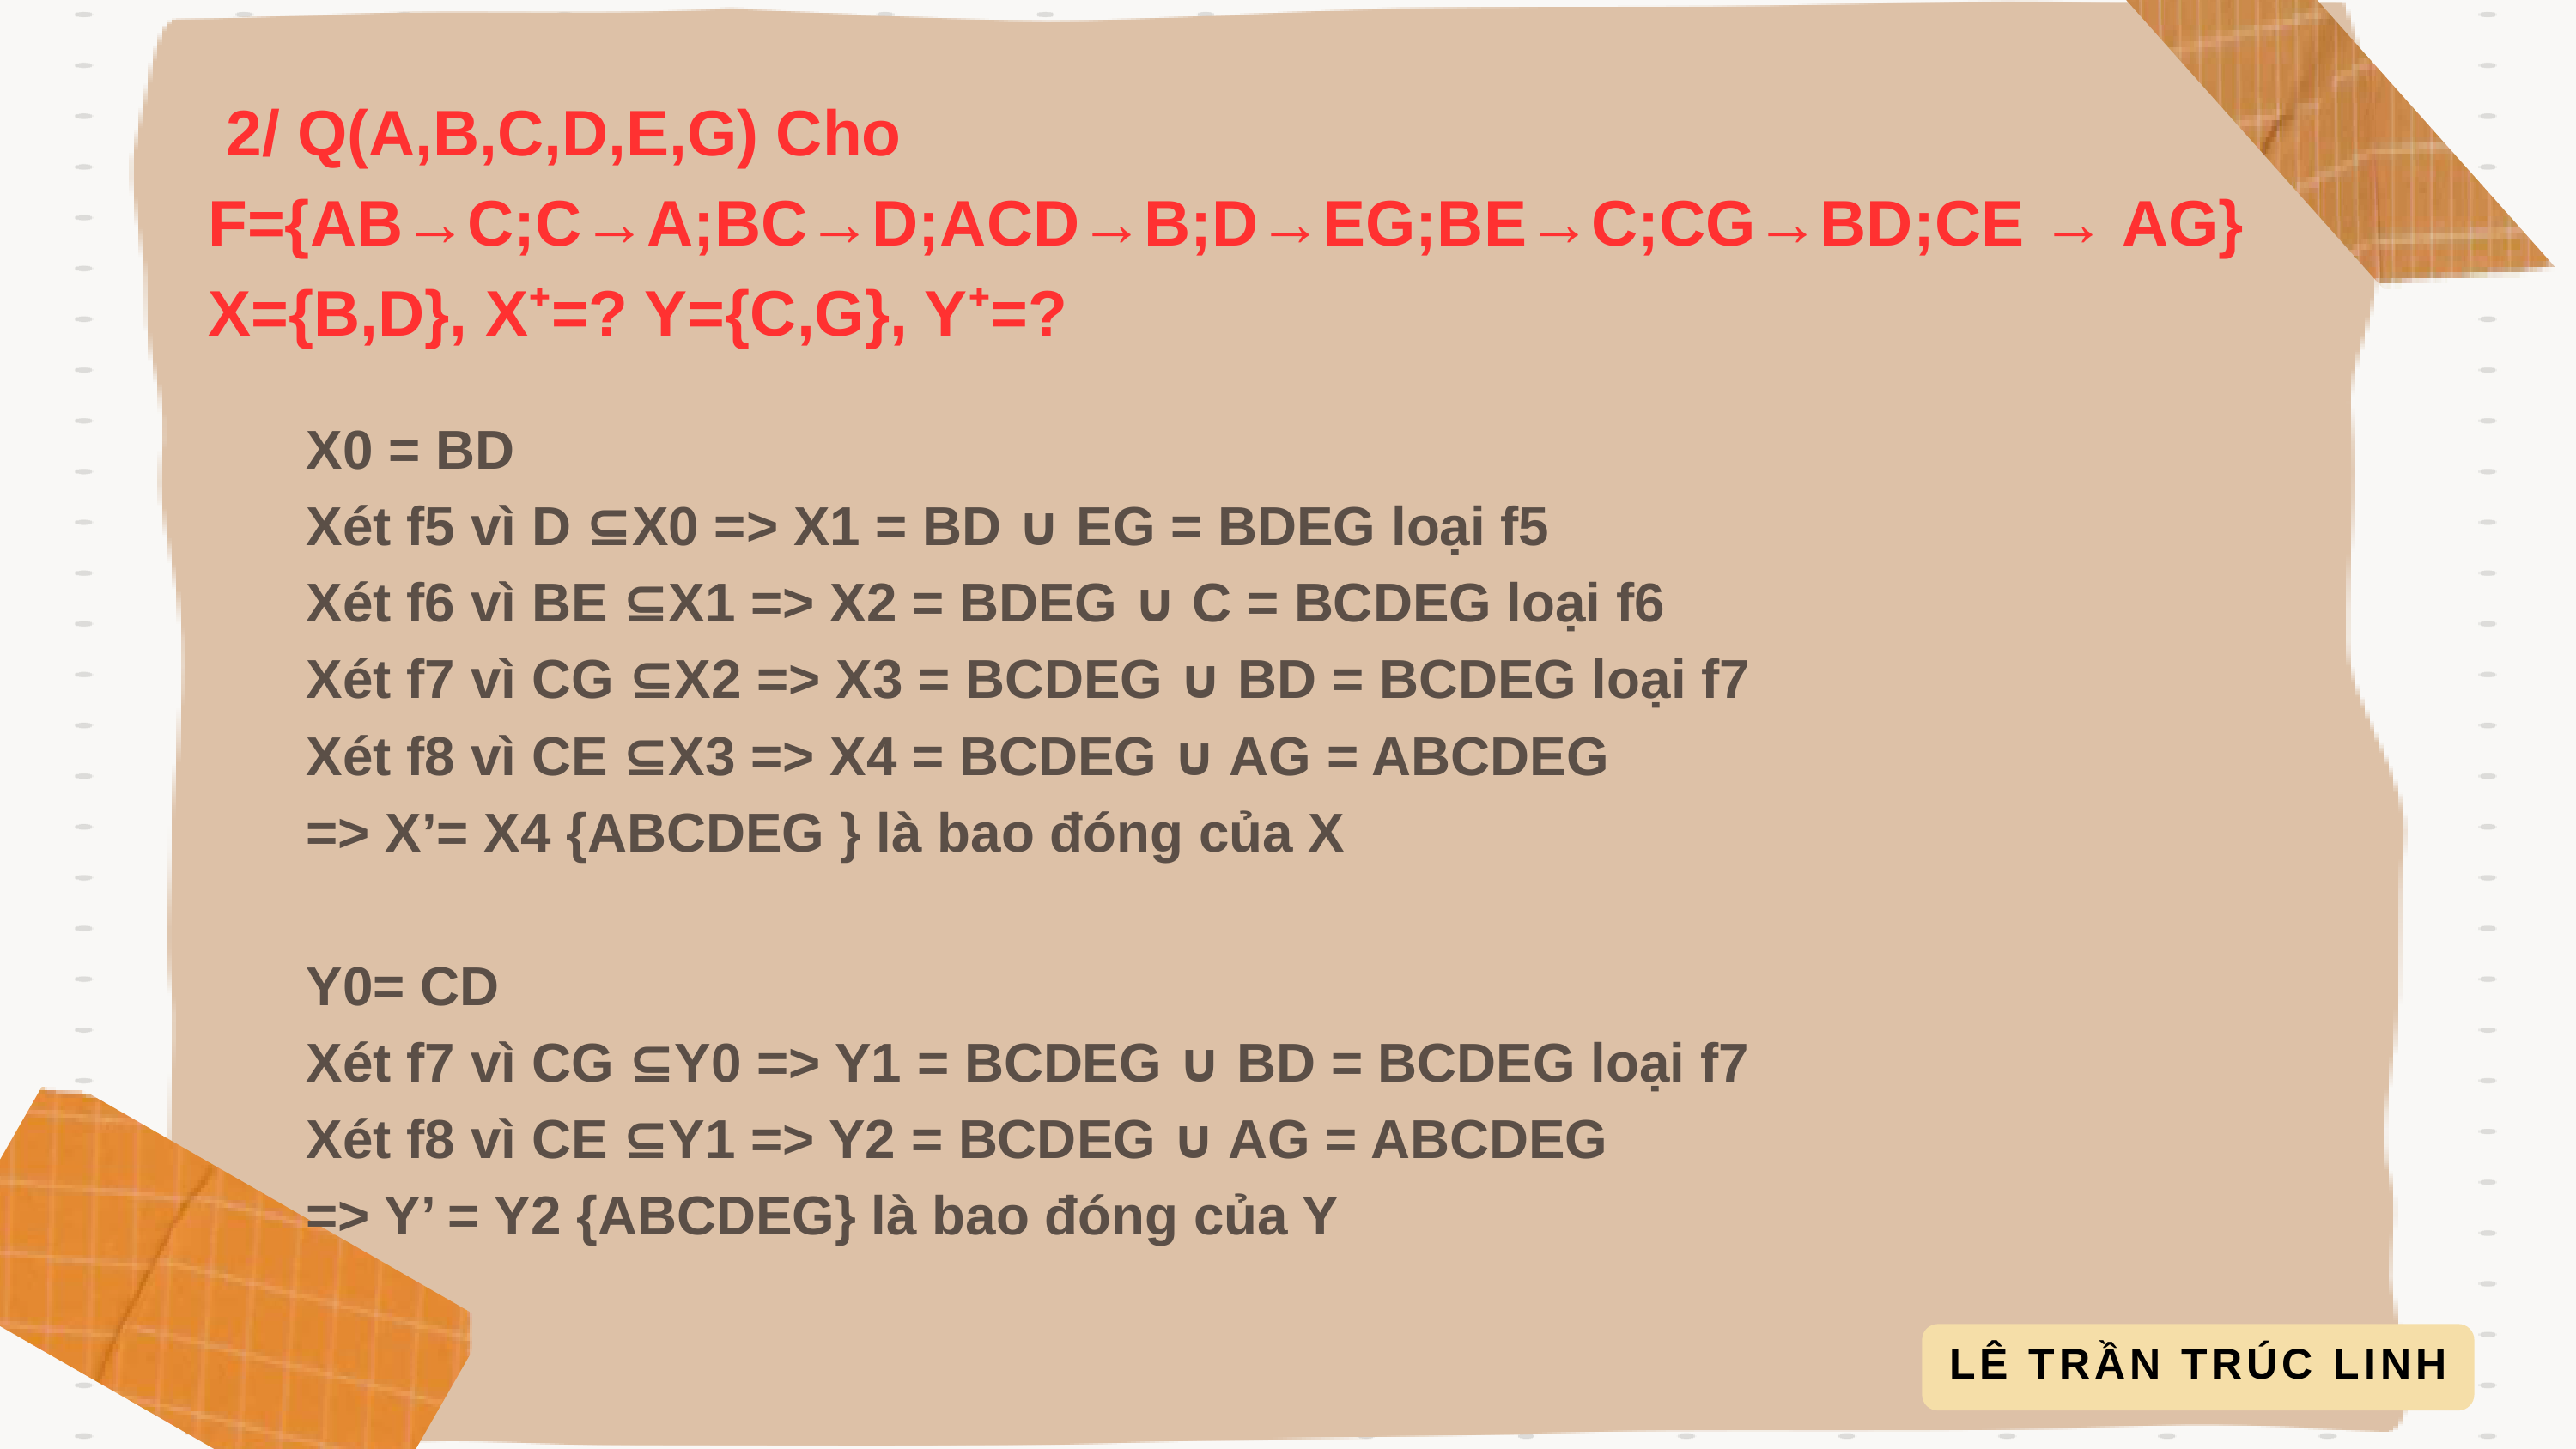

2/ Q(A,B,C,D,E,G) Cho F={AB→C;C→A;BC→D;ACD→B;D→EG;BE→C;CG→BD;CE → AG} X={B,D}, X⁺=? Y={C,G}, Y⁺=?
X0 = BD
Xét f5 vì D ⊆X0 => X1 = BD ∪ EG = BDEG loại f5
Xét f6 vì BE ⊆X1 => X2 = BDEG ∪ C = BCDEG loại f6
Xét f7 vì CG ⊆X2 => X3 = BCDEG ∪ BD = BCDEG loại f7
Xét f8 vì CE ⊆X3 => X4 = BCDEG ∪ AG = ABCDEG
=> X’= X4 {ABCDEG } là bao đóng của X

Y0= CD
Xét f7 vì CG ⊆Y0 => Y1 = BCDEG ∪ BD = BCDEG loại f7
Xét f8 vì CE ⊆Y1 => Y2 = BCDEG ∪ AG = ABCDEG
=> Y’ = Y2 {ABCDEG} là bao đóng của Y

LÊ TRẦN TRÚC LINH